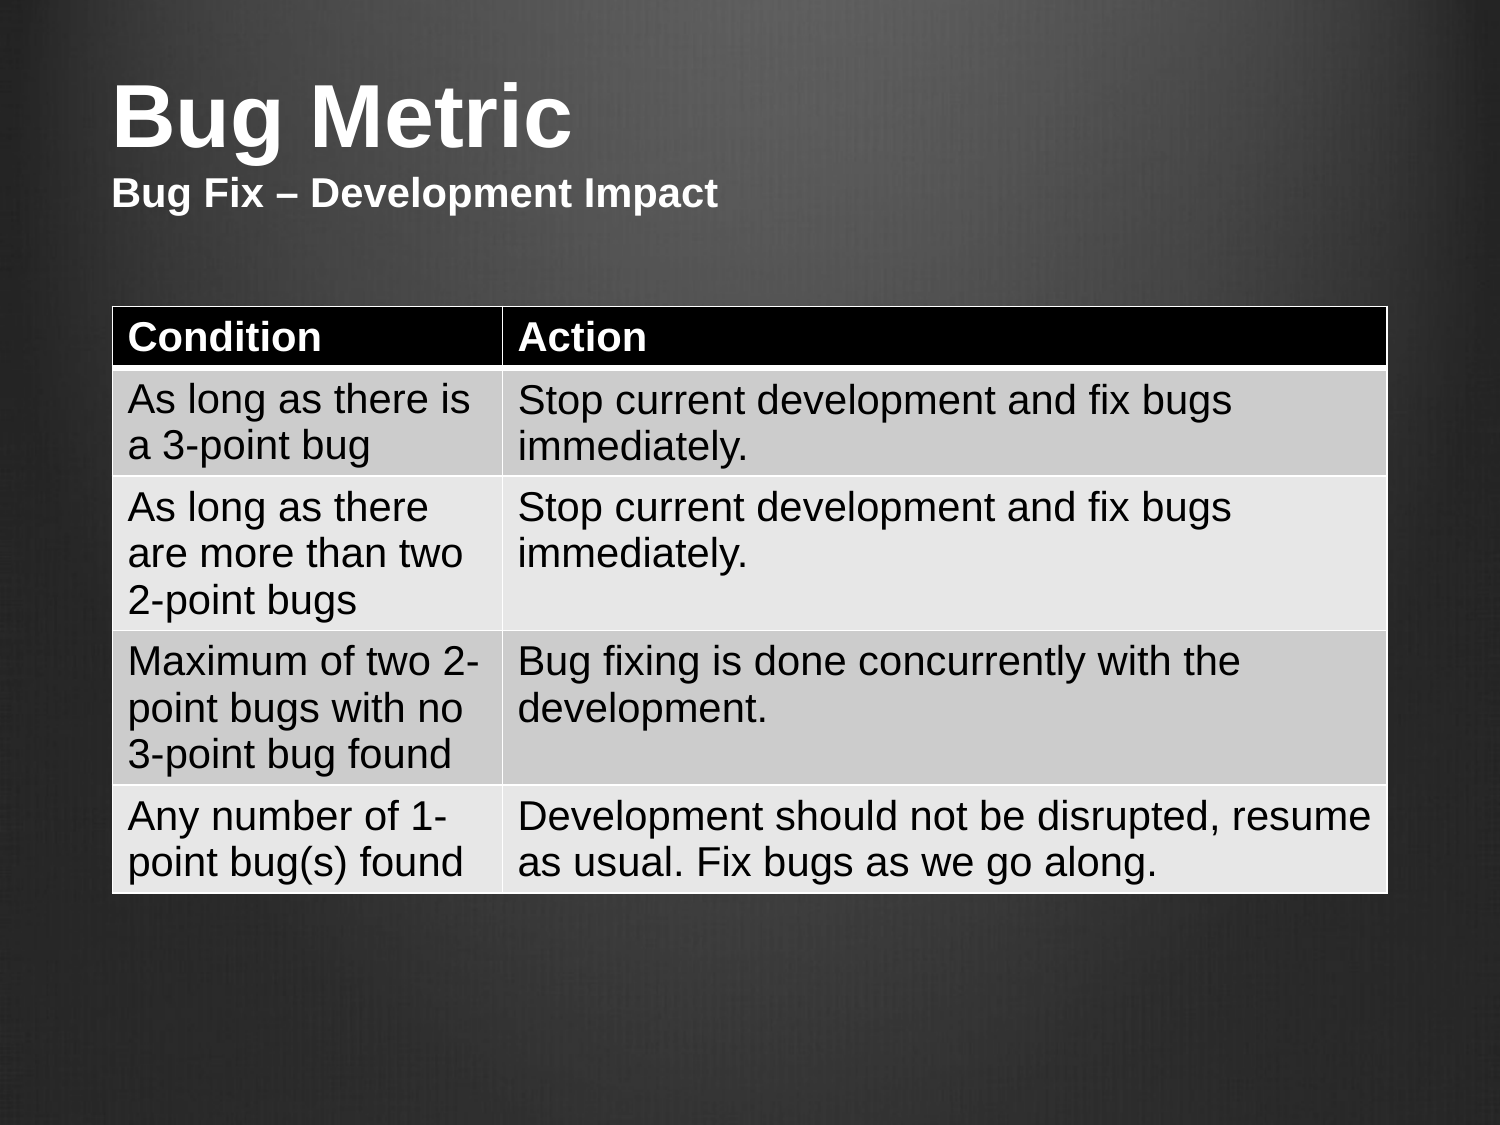

# Bug Metric Bug Fix – Development Impact
| Condition | Action |
| --- | --- |
| As long as there is a 3-point bug | Stop current development and fix bugs immediately. |
| As long as there are more than two 2-point bugs | Stop current development and fix bugs immediately. |
| Maximum of two 2-point bugs with no 3-point bug found | Bug fixing is done concurrently with the development. |
| Any number of 1-point bug(s) found | Development should not be disrupted, resume as usual. Fix bugs as we go along. |